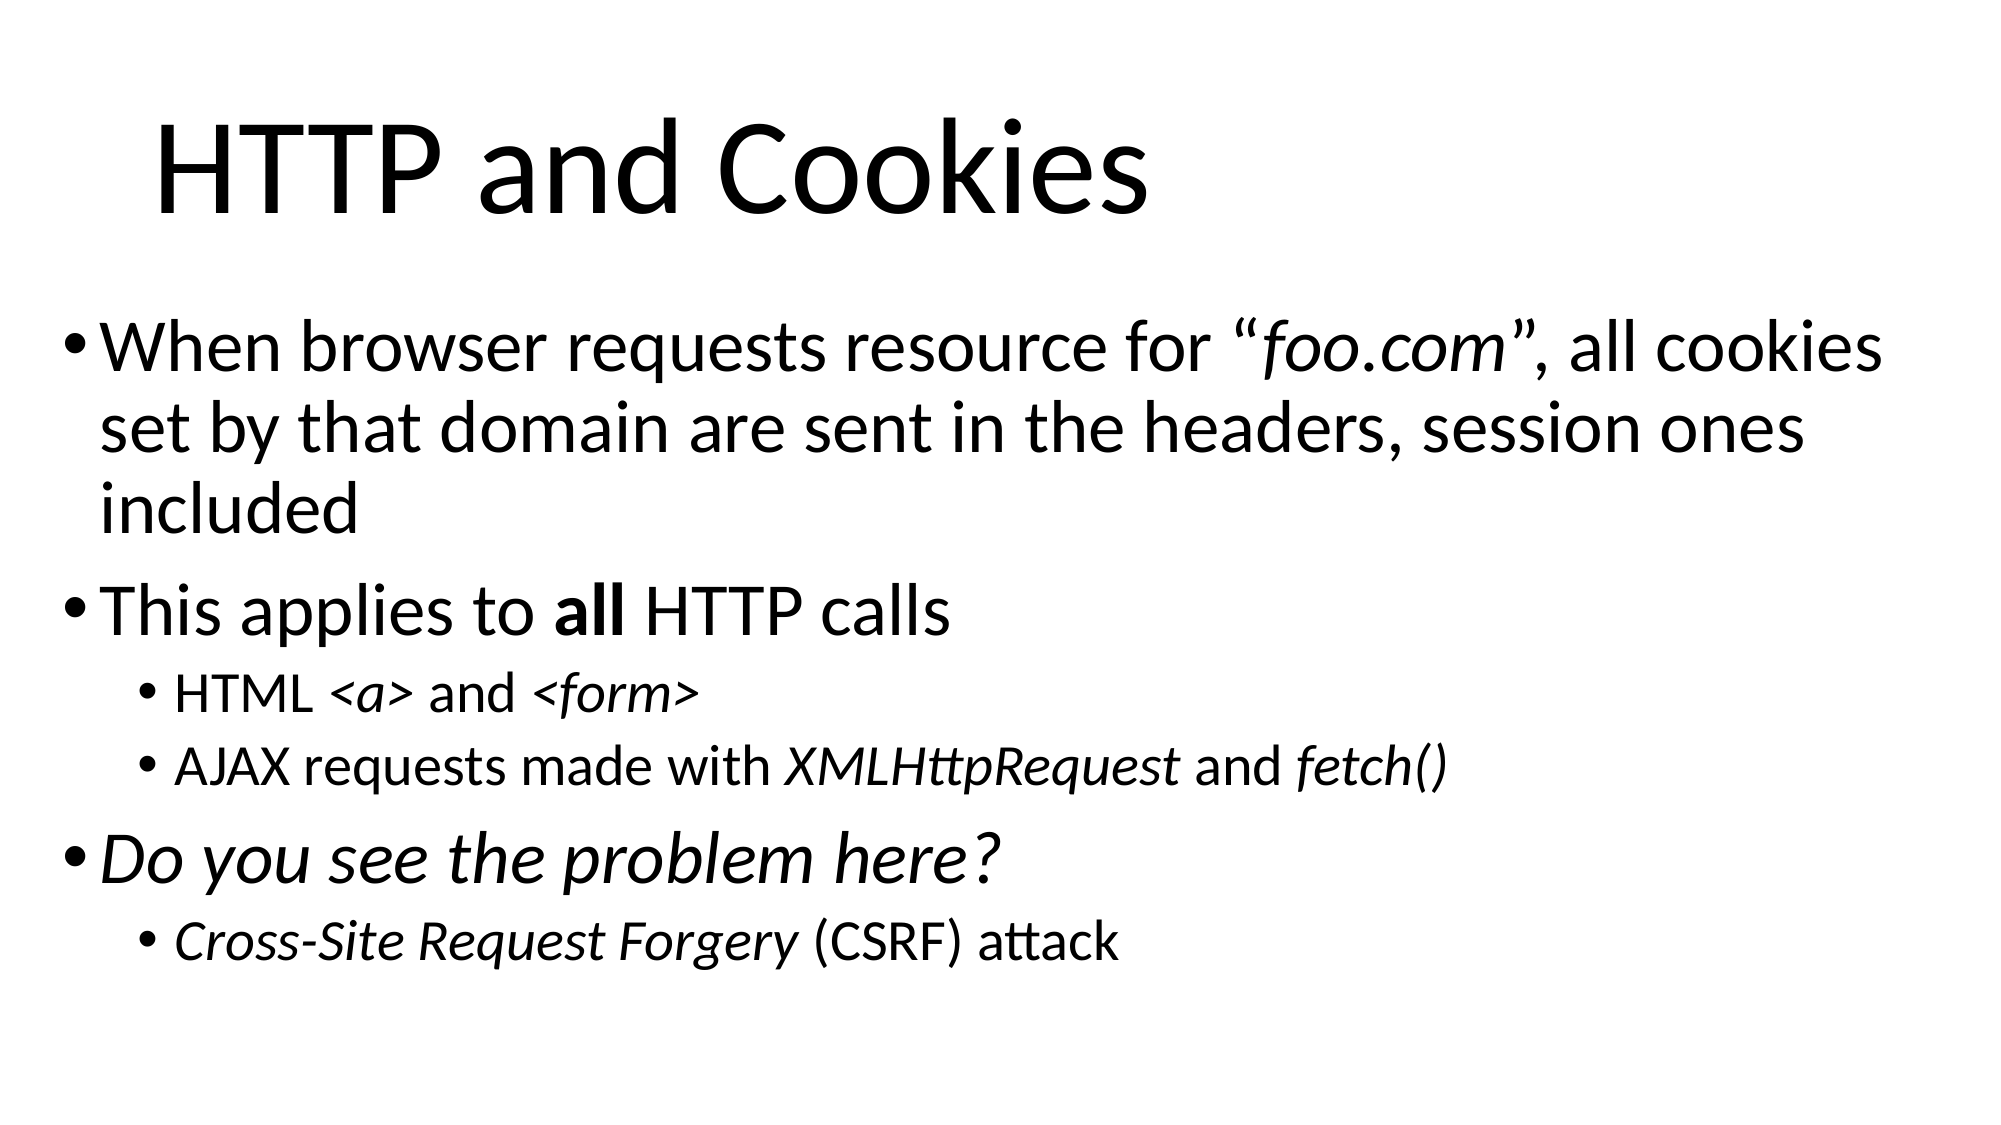

# HTTP and Cookies
When browser requests resource for “foo.com”, all cookies set by that domain are sent in the headers, session ones included
This applies to all HTTP calls
HTML <a> and <form>
AJAX requests made with XMLHttpRequest and fetch()
Do you see the problem here?
Cross-Site Request Forgery (CSRF) attack